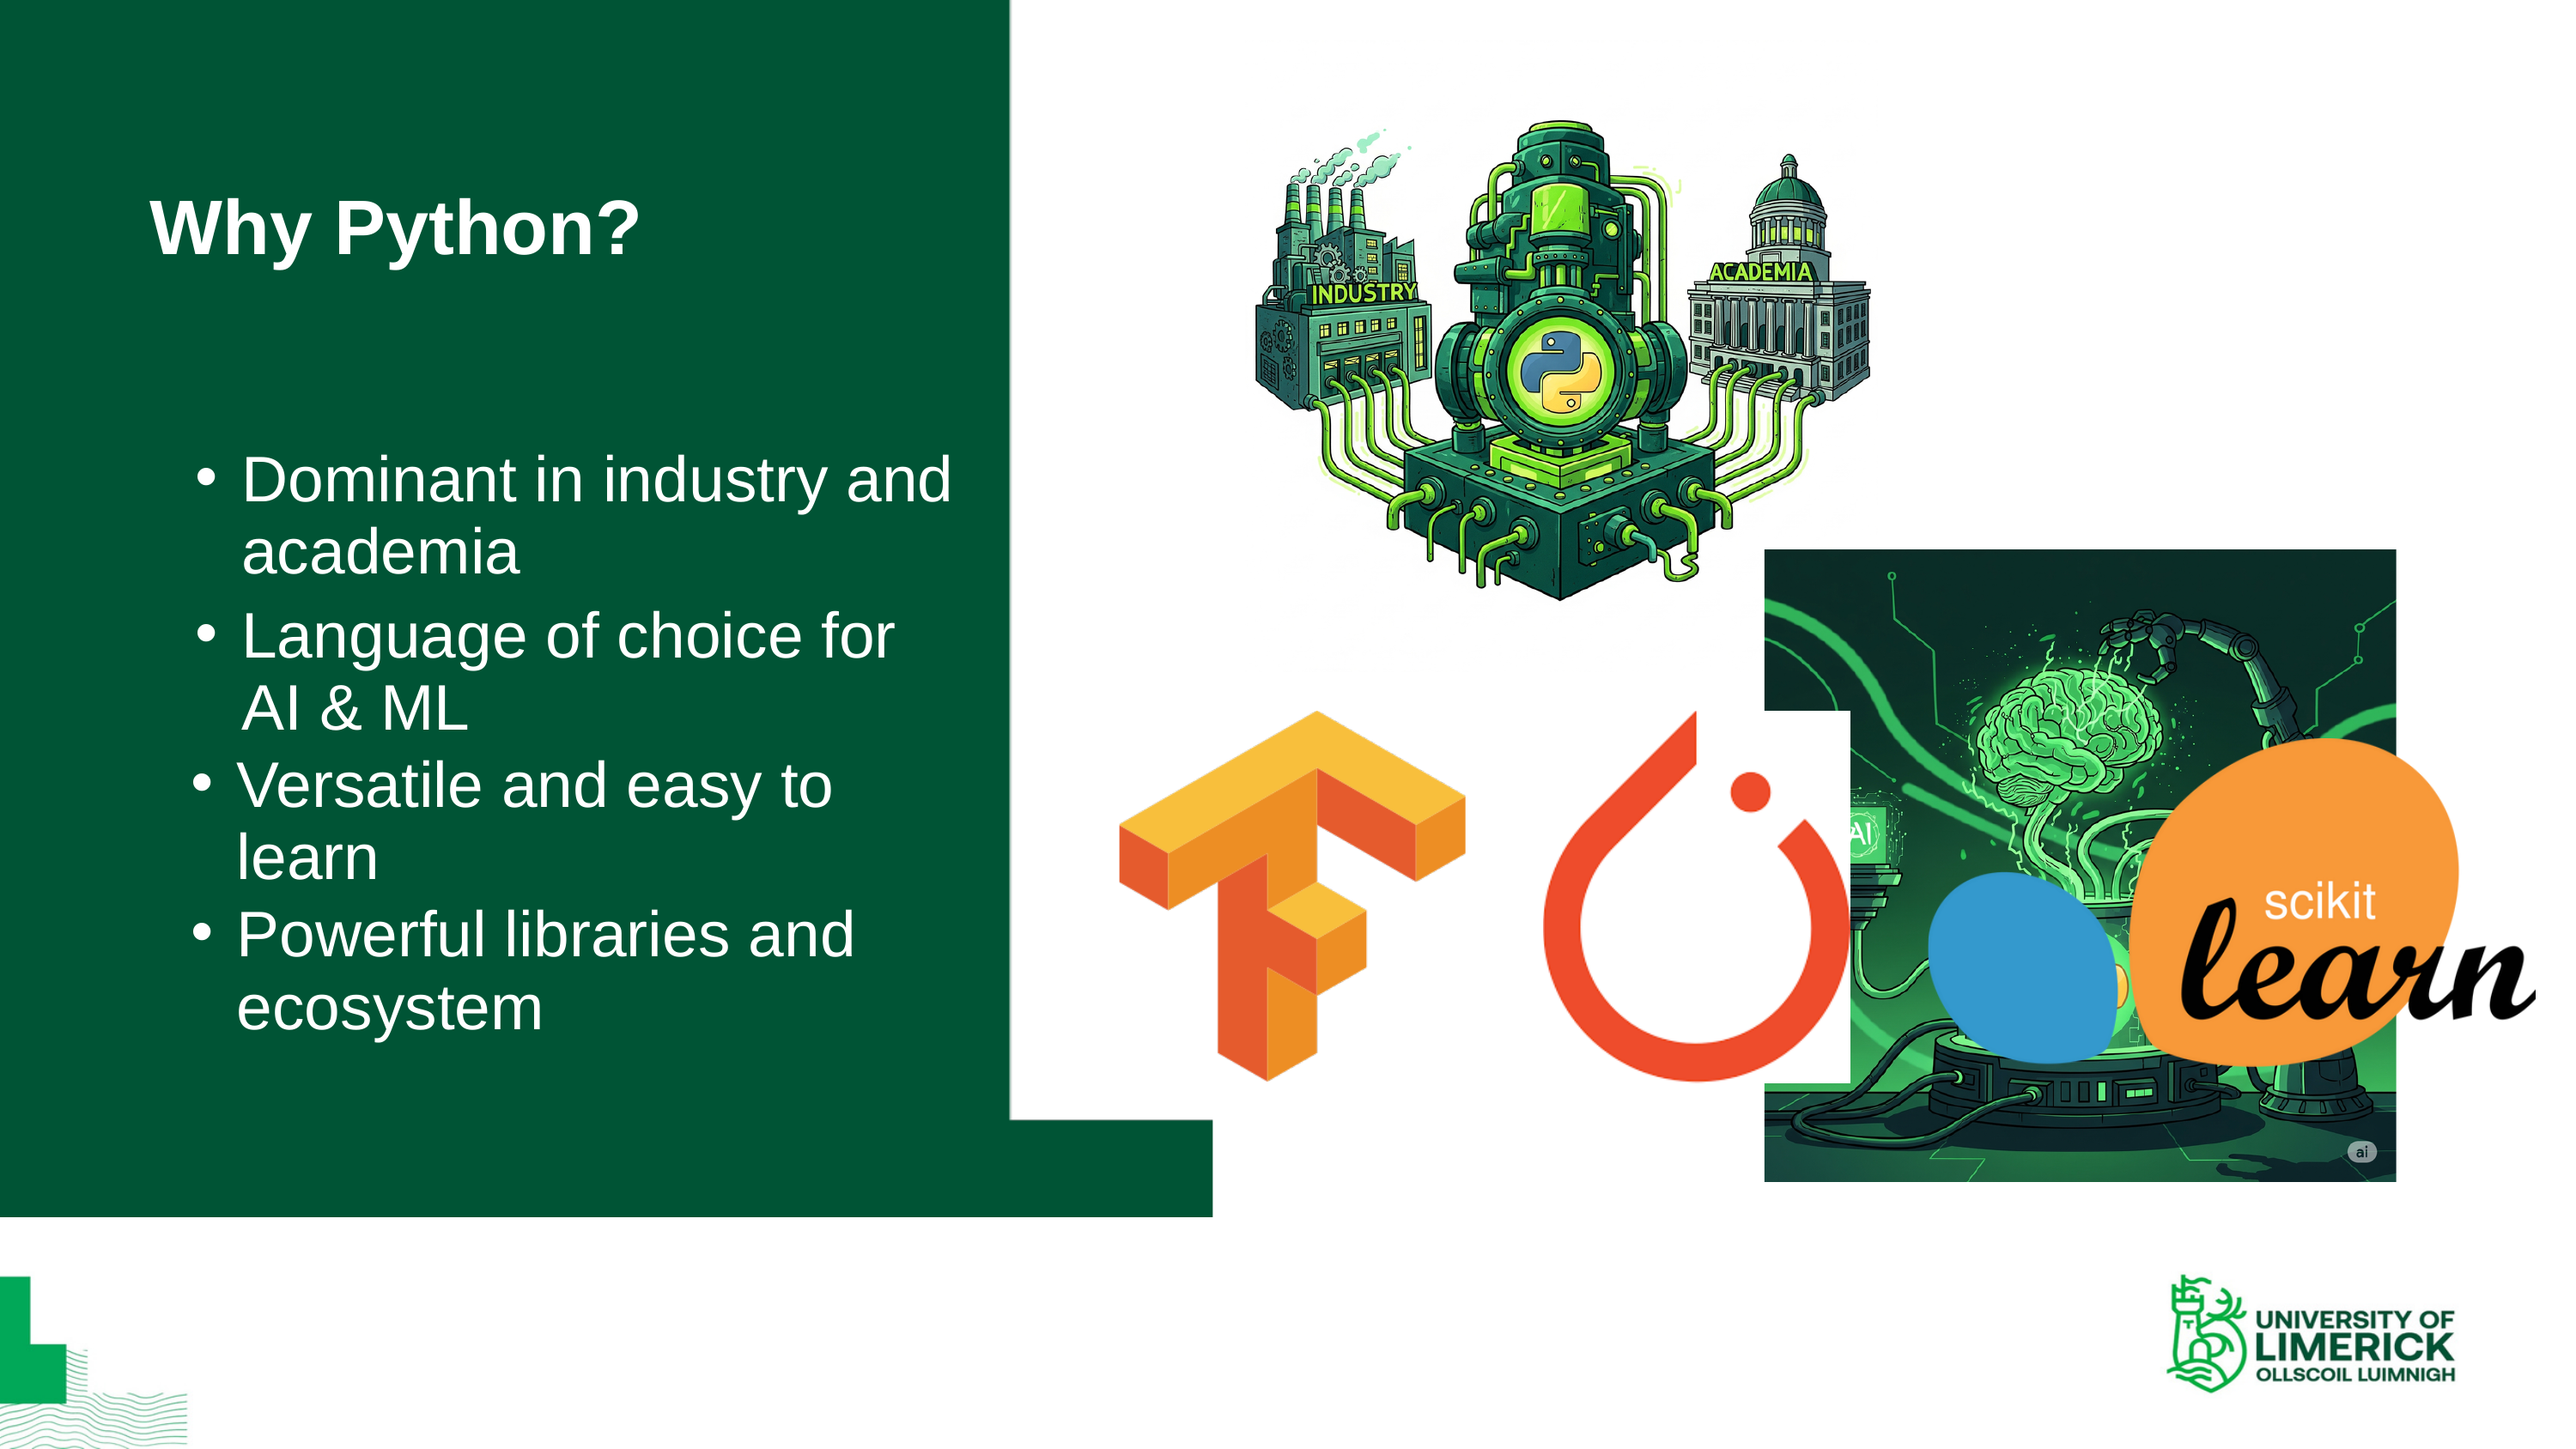

Why Python?
Dominant in industry and academia

Language of choice for AI & ML

Versatile and easy to learn
Powerful libraries and ecosystem